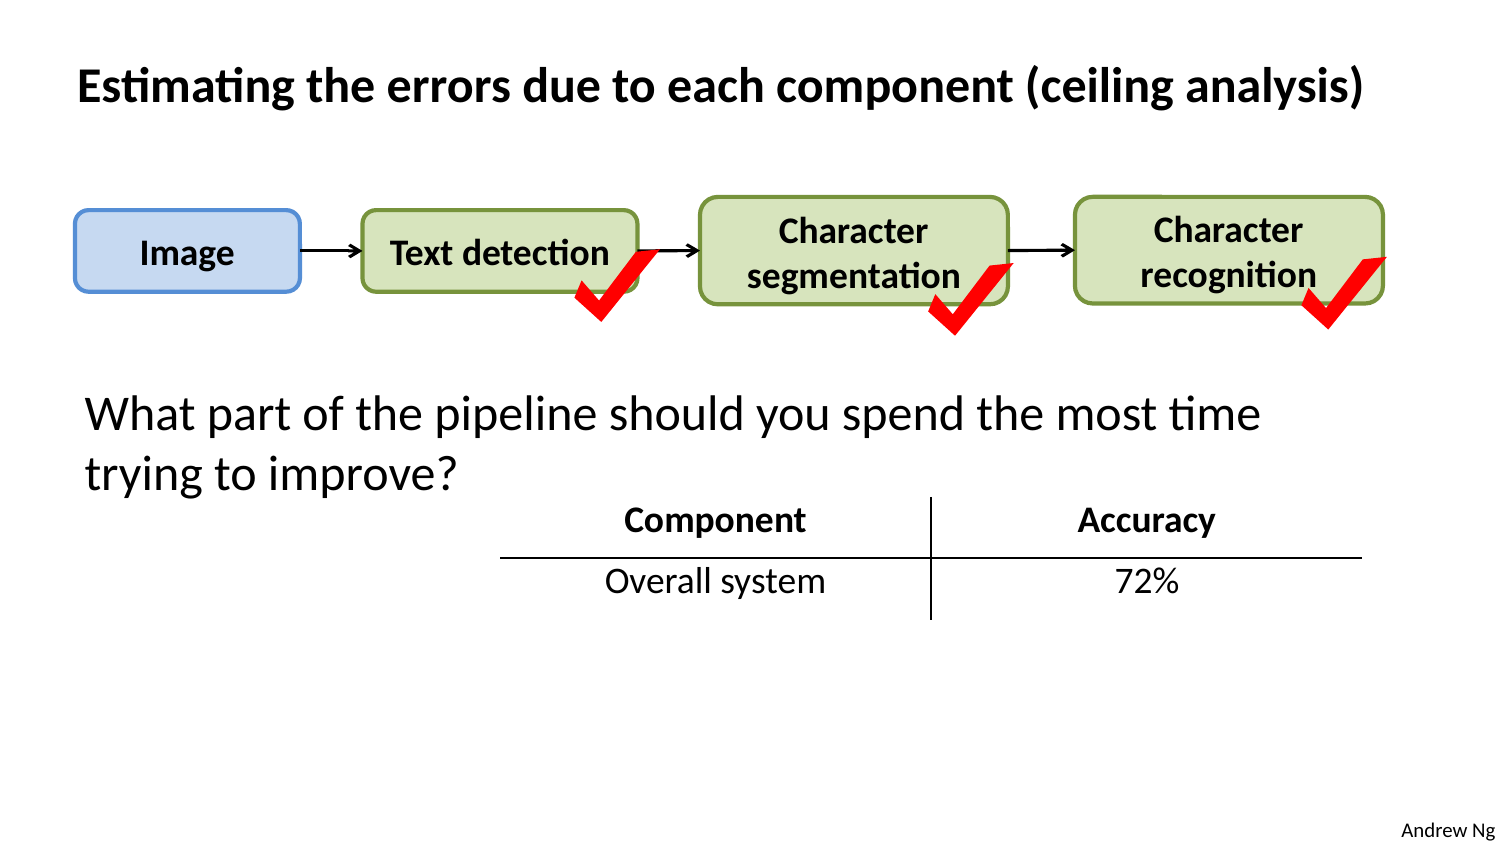

Estimating the errors due to each component (ceiling analysis)
Character segmentation
Character recognition
Image
Text detection

What part of the pipeline should you spend the most time trying to improve?
| Component | Accuracy |
| --- | --- |
| Overall system | 72% |
| Text detection | 89% |
| Character segmentation | 90% |
| Character recognition | 100% |